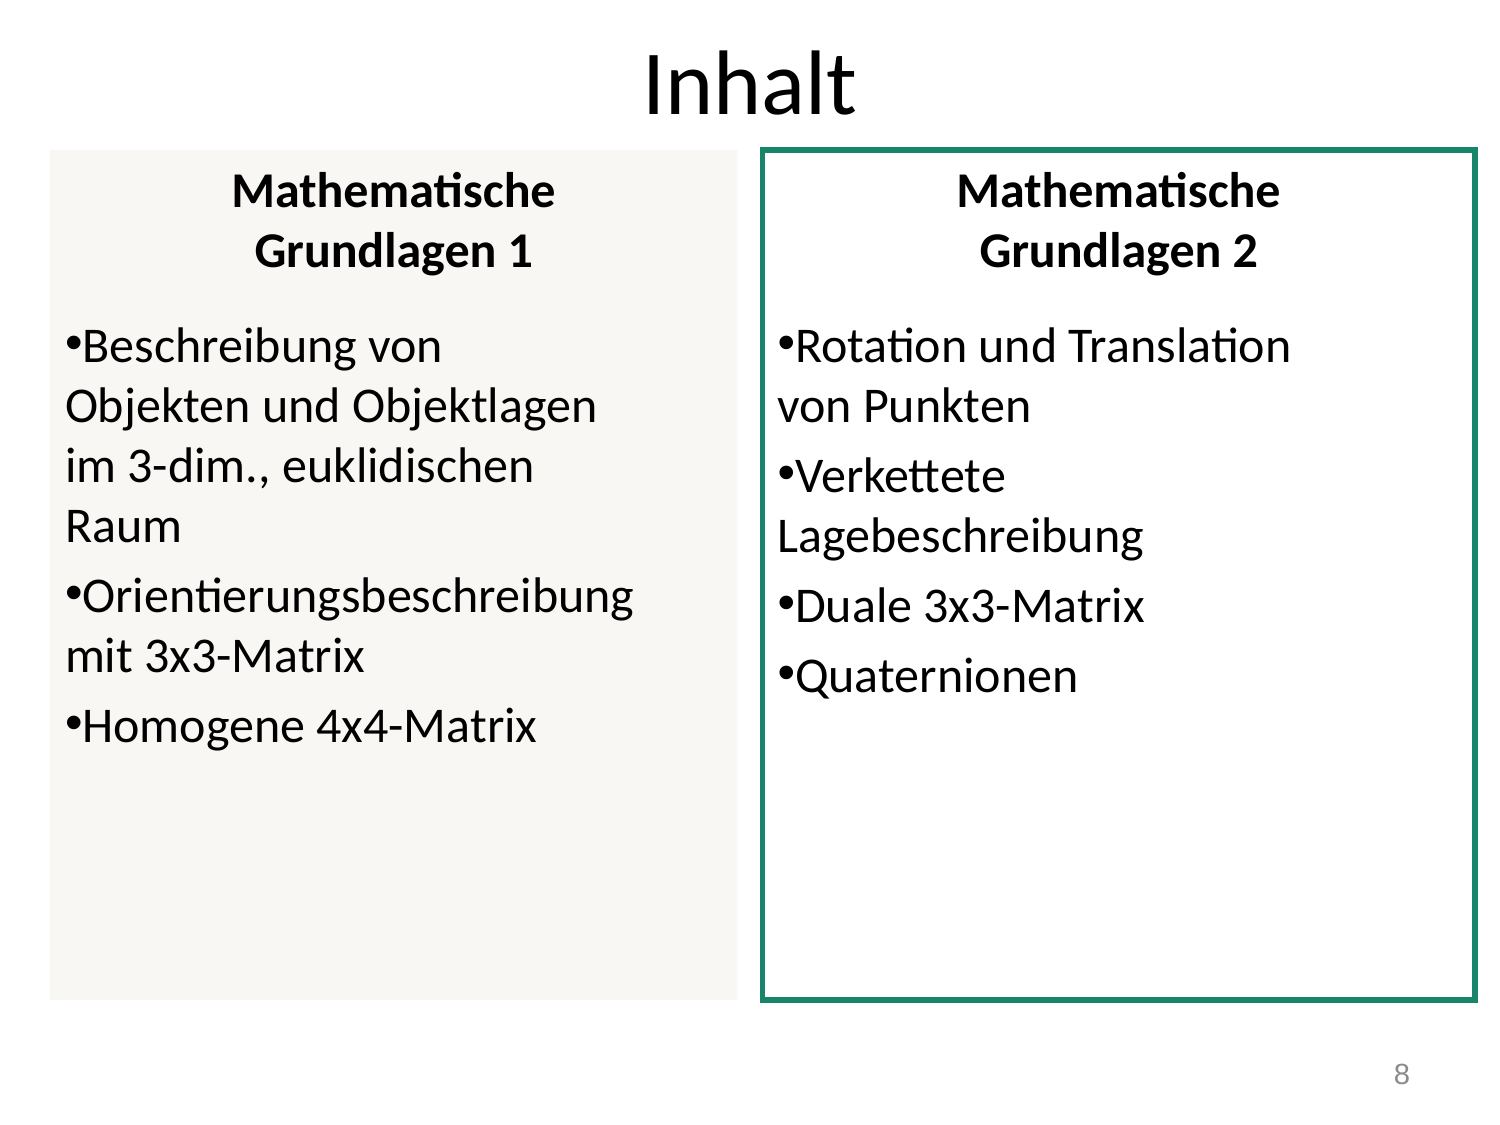

# Inhalt
Mathematische
Grundlagen 1
Beschreibung von
Objekten und Objektlagen
im 3-dim., euklidischen
Raum
Orientierungsbeschreibung
mit 3x3-Matrix
Homogene 4x4-Matrix
Mathematische
Grundlagen 2
Rotation und Translation
von Punkten
Verkettete
Lagebeschreibung
Duale 3x3-Matrix
Quaternionen

8